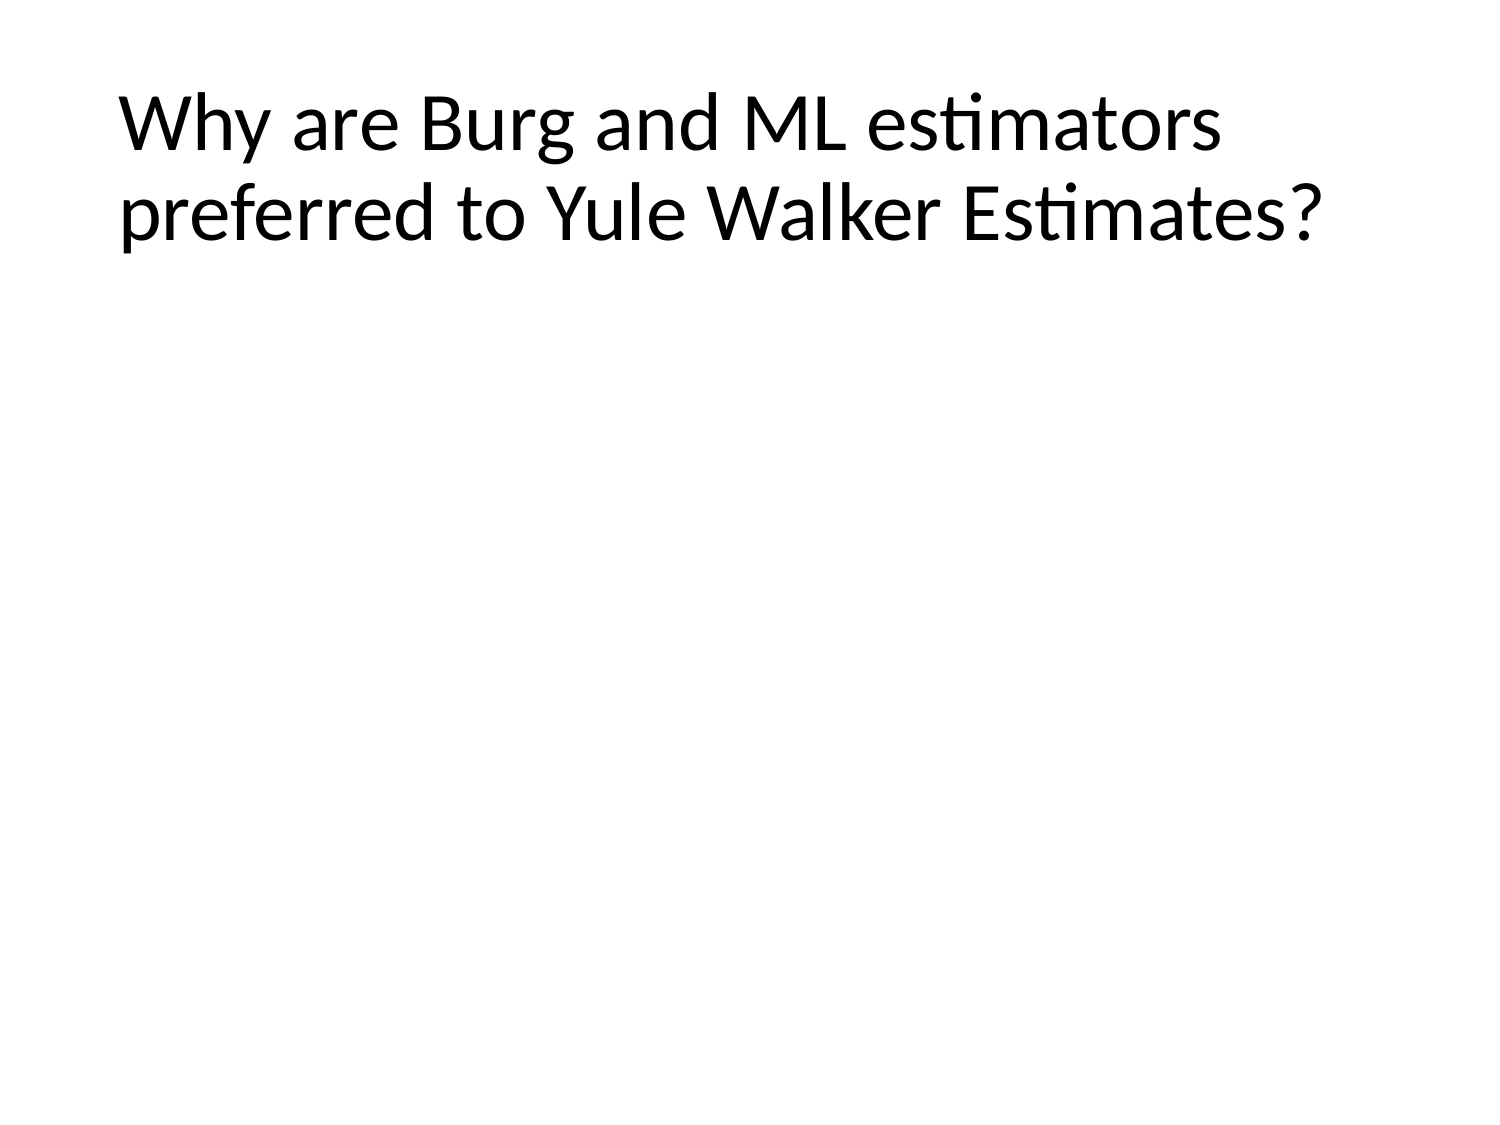

# Why are Burg and ML estimators preferred to Yule Walker Estimates?